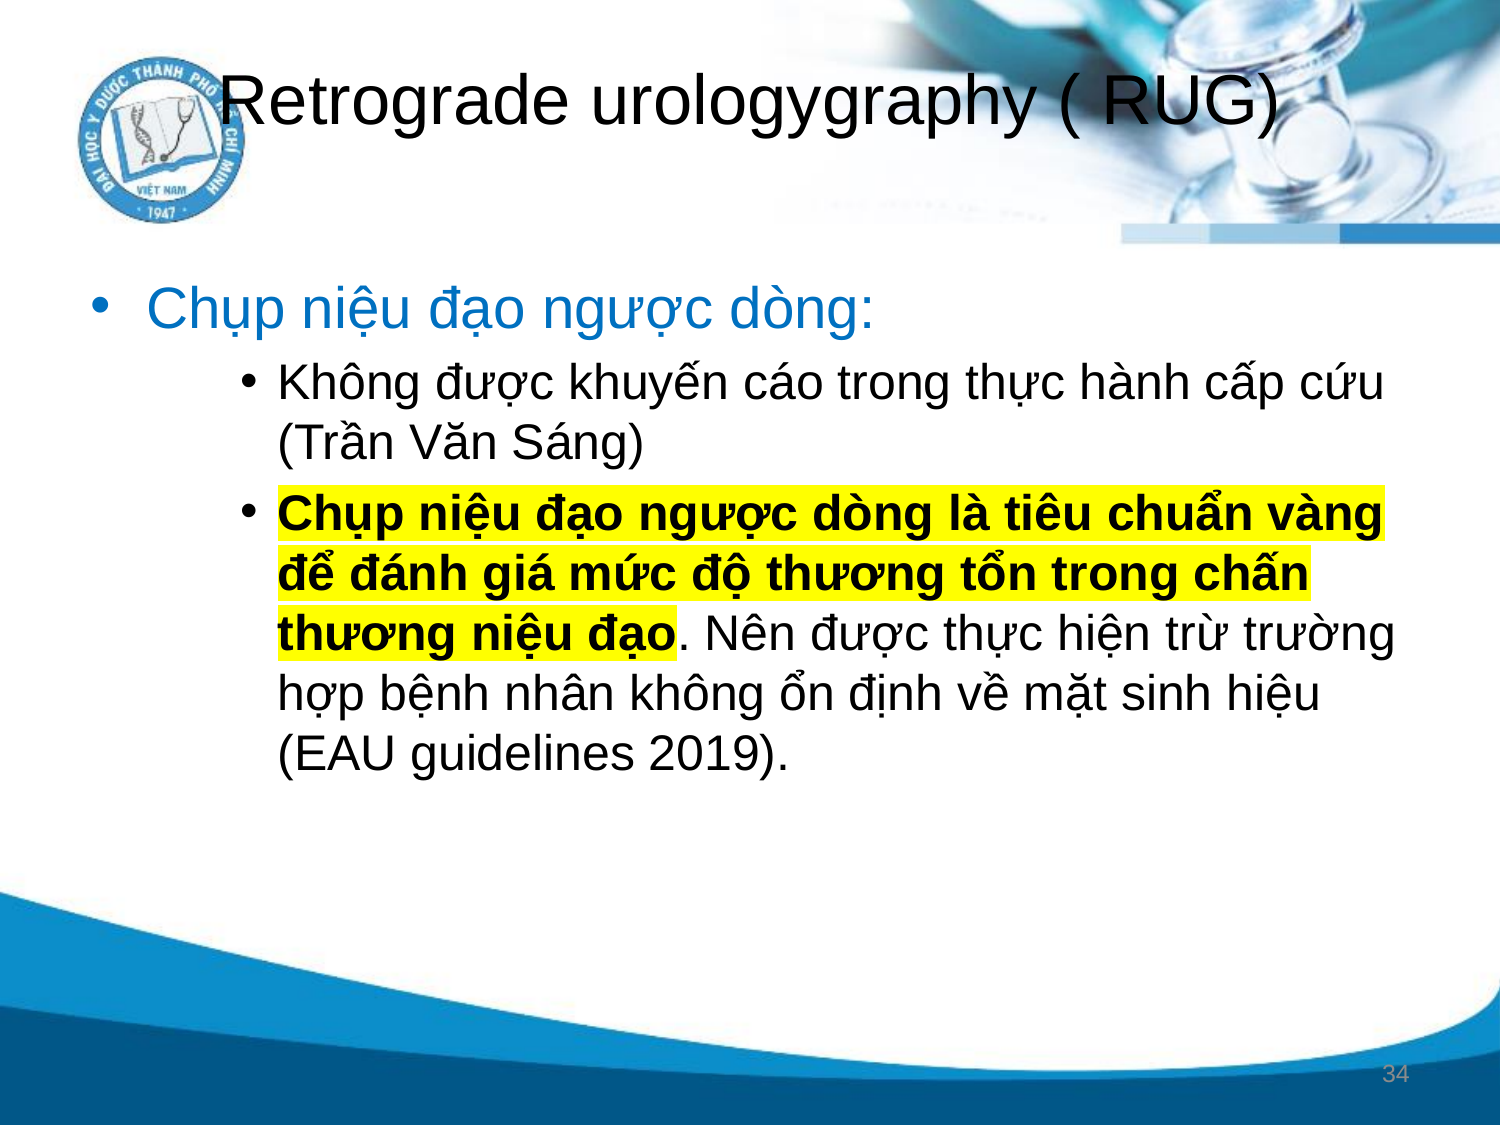

# Retrograde urologygraphy ( RUG)
Chụp niệu đạo ngược dòng:
Không được khuyến cáo trong thực hành cấp cứu (Trần Văn Sáng)
Chụp niệu đạo ngược dòng là tiêu chuẩn vàng để đánh giá mức độ thương tổn trong chấn thương niệu đạo. Nên được thực hiện trừ trường hợp bệnh nhân không ổn định về mặt sinh hiệu (EAU guidelines 2019).

34